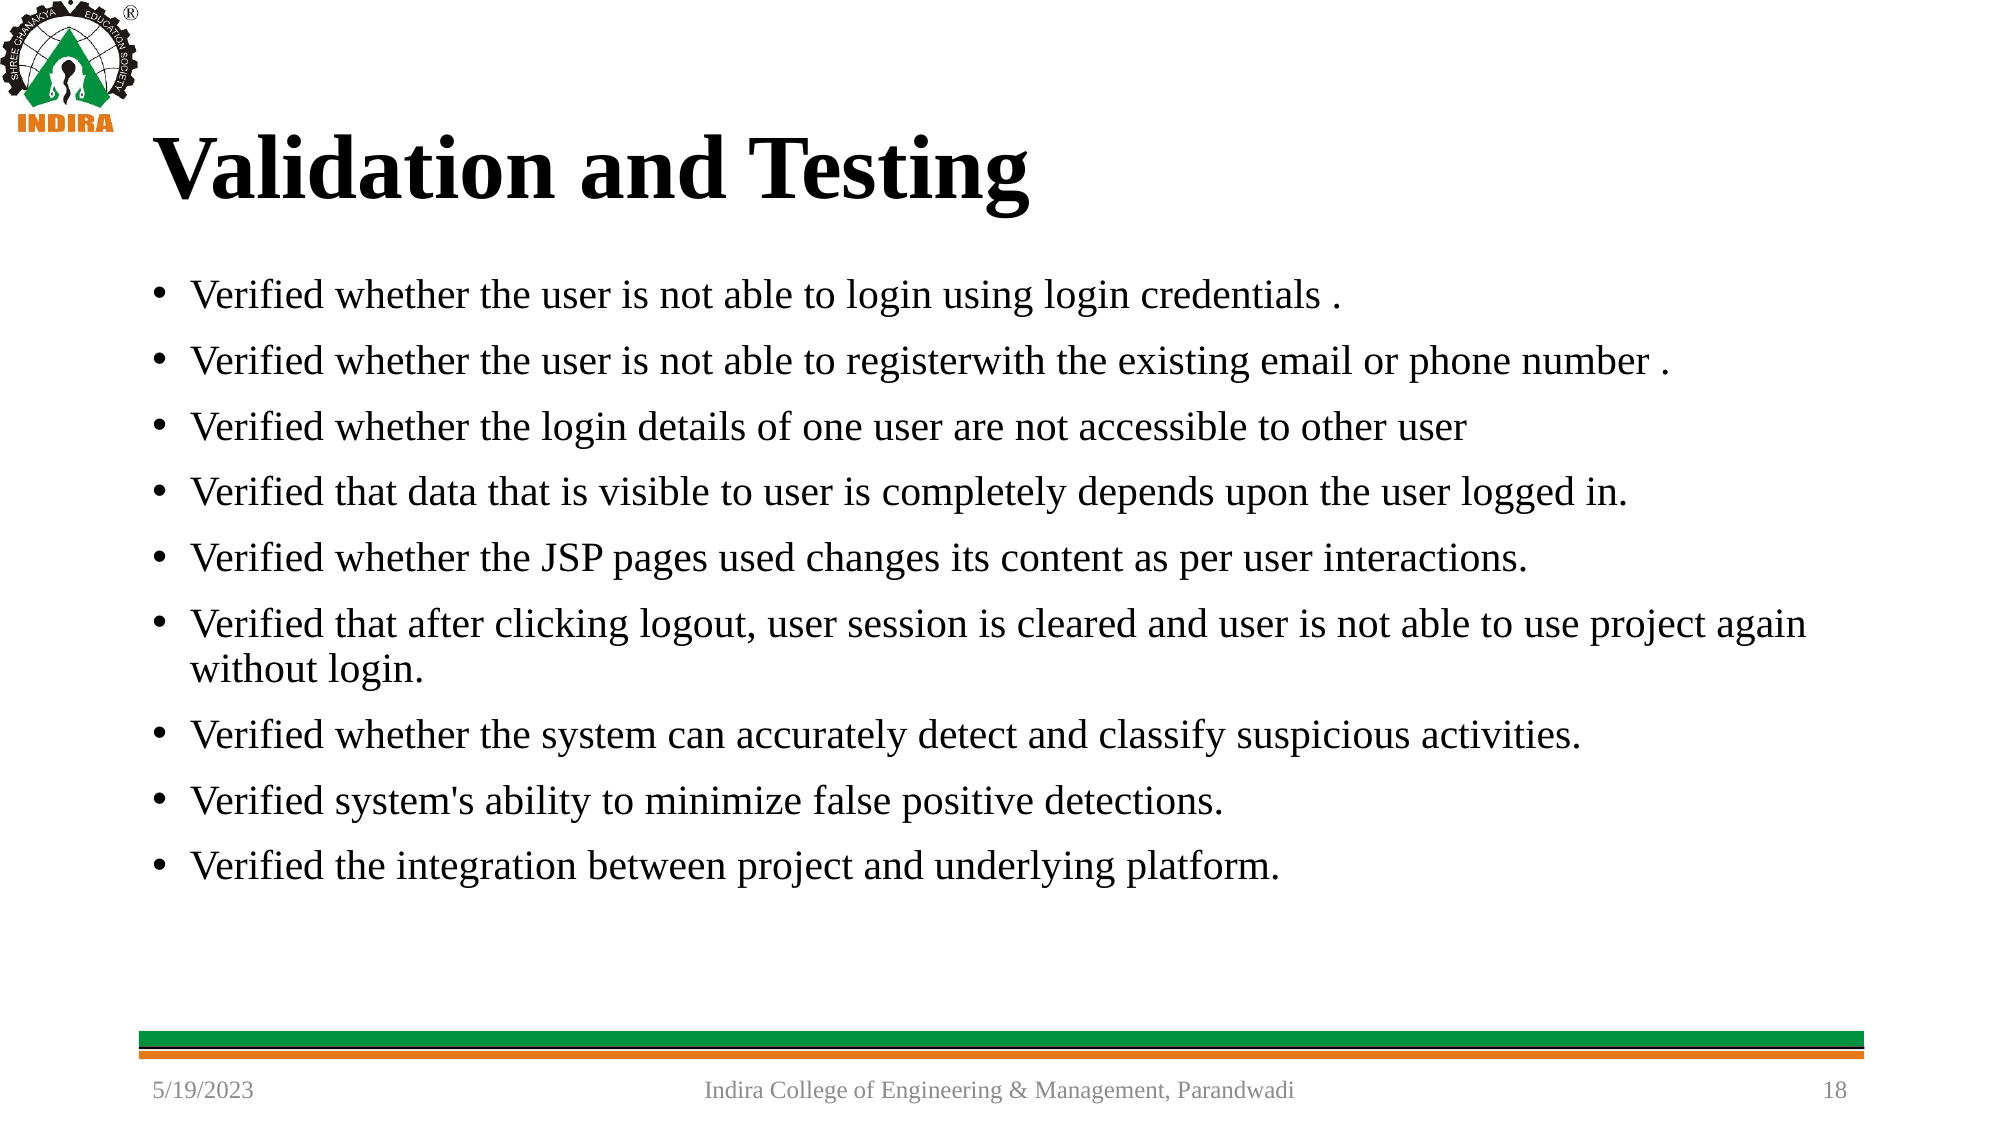

# Validation and Testing
Verified whether the user is not able to login using login credentials .
Verified whether the user is not able to registerwith the existing email or phone number .
Verified whether the login details of one user are not accessible to other user
Verified that data that is visible to user is completely depends upon the user logged in.
Verified whether the JSP pages used changes its content as per user interactions.
Verified that after clicking logout, user session is cleared and user is not able to use project again without login.
Verified whether the system can accurately detect and classify suspicious activities.
Verified system's ability to minimize false positive detections.
Verified the integration between project and underlying platform.
5/19/2023
Indira College of Engineering & Management, Parandwadi
18